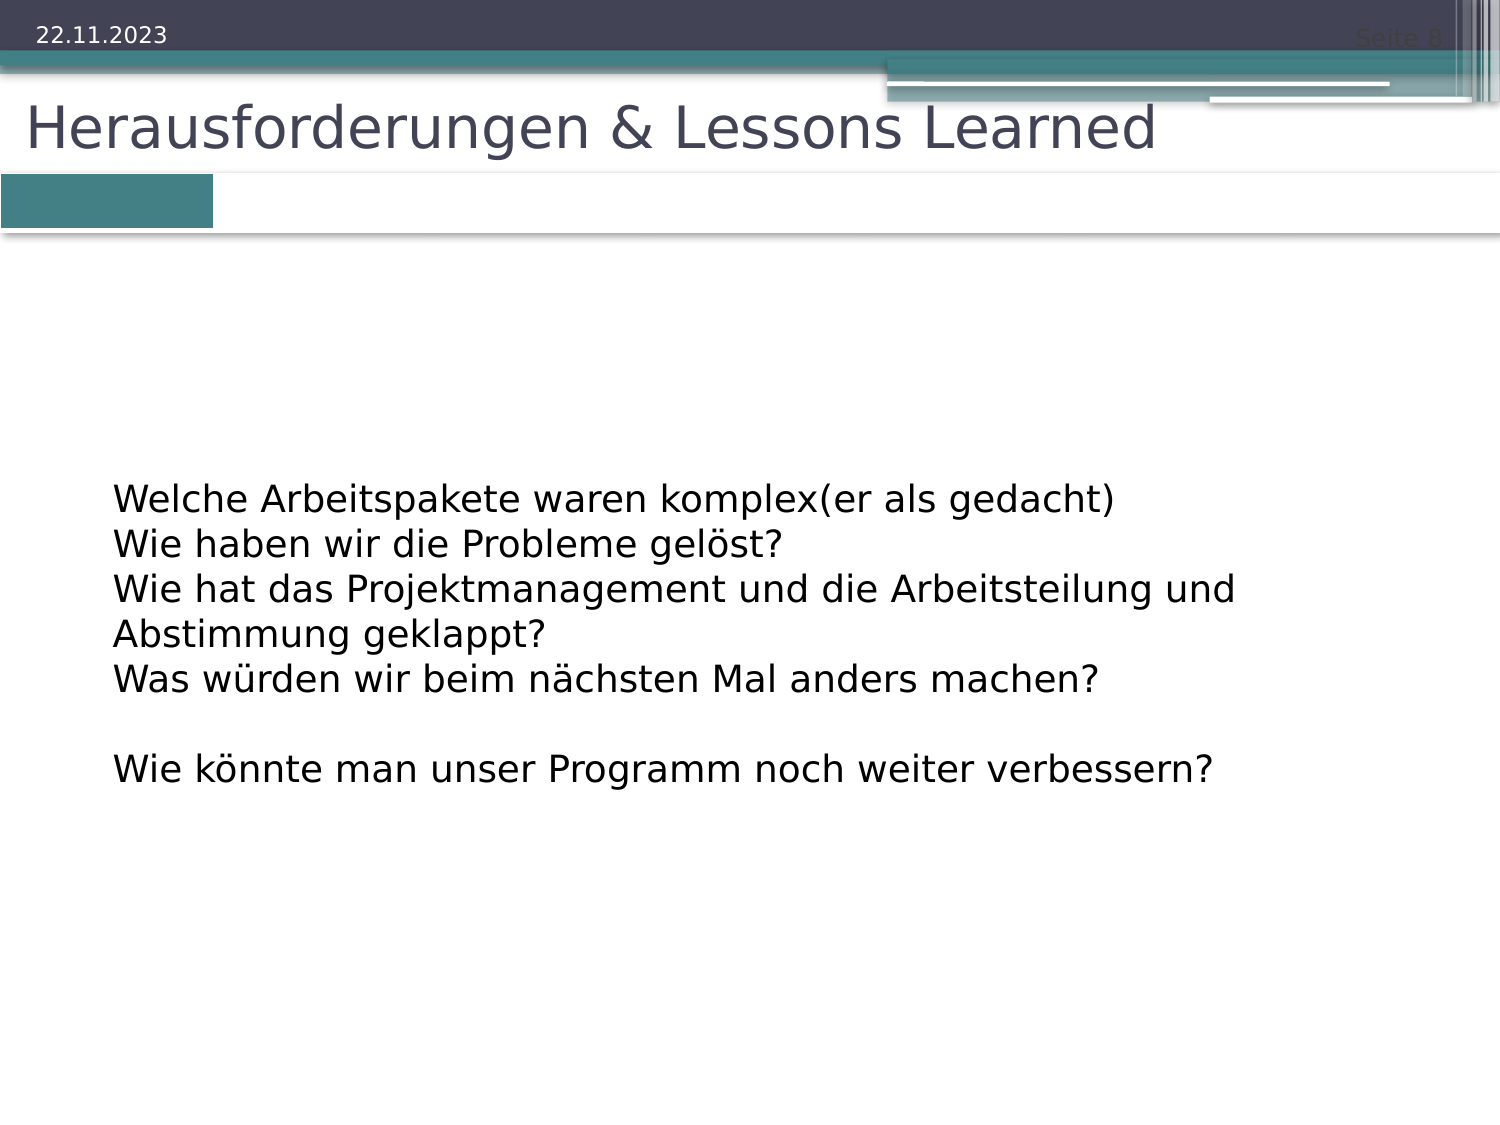

Seite 8
22.11.2023
Herausforderungen & Lessons Learned
|  |  |  |  |  |  |  |
| --- | --- | --- | --- | --- | --- | --- |
Welche Arbeitspakete waren komplex(er als gedacht)
Wie haben wir die Probleme gelöst?
Wie hat das Projektmanagement und die Arbeitsteilung und Abstimmung geklappt?
Was würden wir beim nächsten Mal anders machen?

Wie könnte man unser Programm noch weiter verbessern?